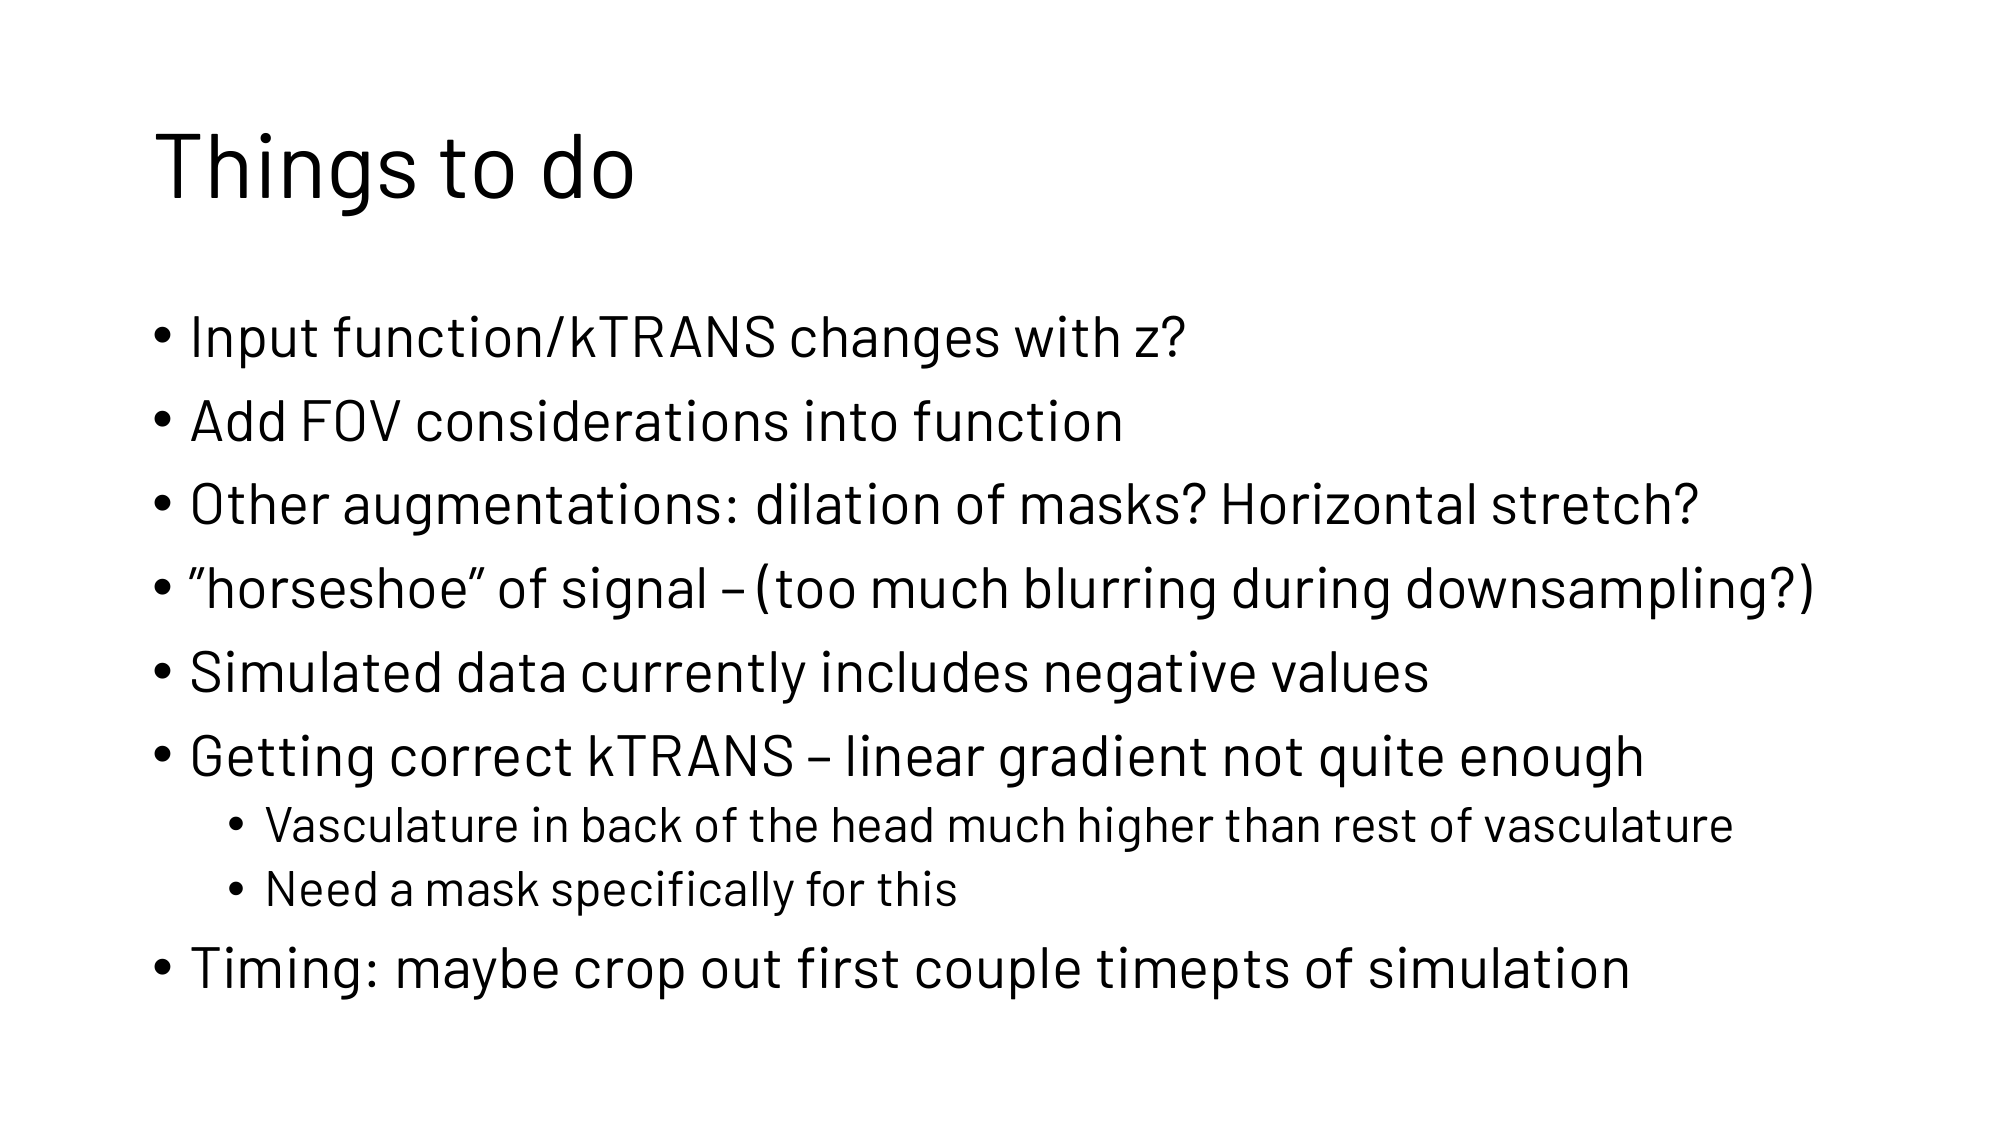

# Things to do
Input function/kTRANS changes with z?
Add FOV considerations into function
Other augmentations: dilation of masks? Horizontal stretch?
”horseshoe” of signal – (too much blurring during downsampling?)
Simulated data currently includes negative values
Getting correct kTRANS – linear gradient not quite enough
Vasculature in back of the head much higher than rest of vasculature
Need a mask specifically for this
Timing: maybe crop out first couple timepts of simulation